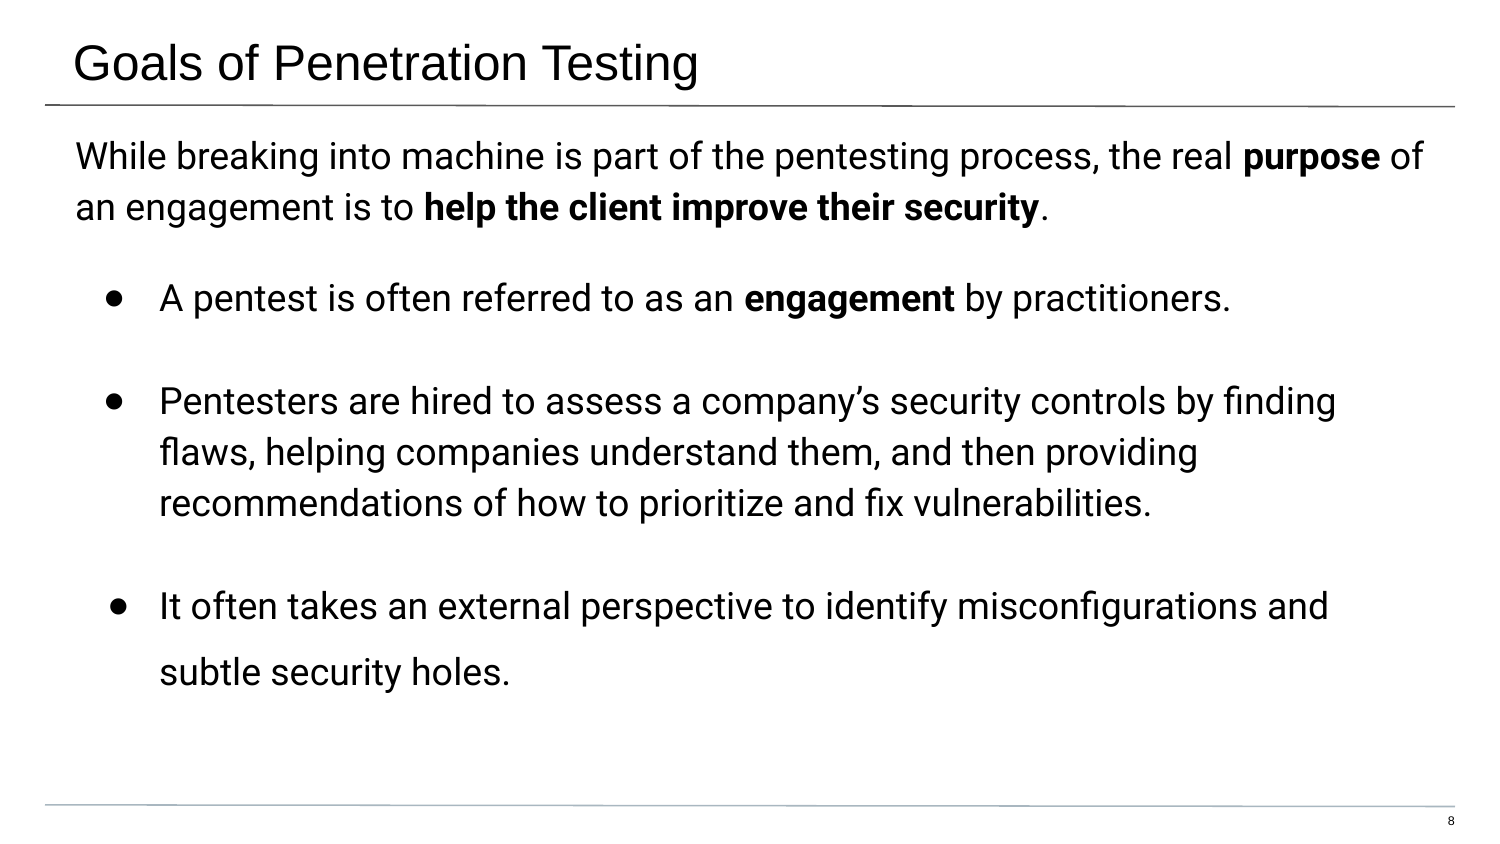

# Goals of Penetration Testing
While breaking into machine is part of the pentesting process, the real purpose of an engagement is to help the client improve their security.

A pentest is often referred to as an engagement by practitioners.

Pentesters are hired to assess a company’s security controls by finding flaws, helping companies understand them, and then providing recommendations of how to prioritize and fix vulnerabilities.

It often takes an external perspective to identify misconfigurations and subtle security holes.

8